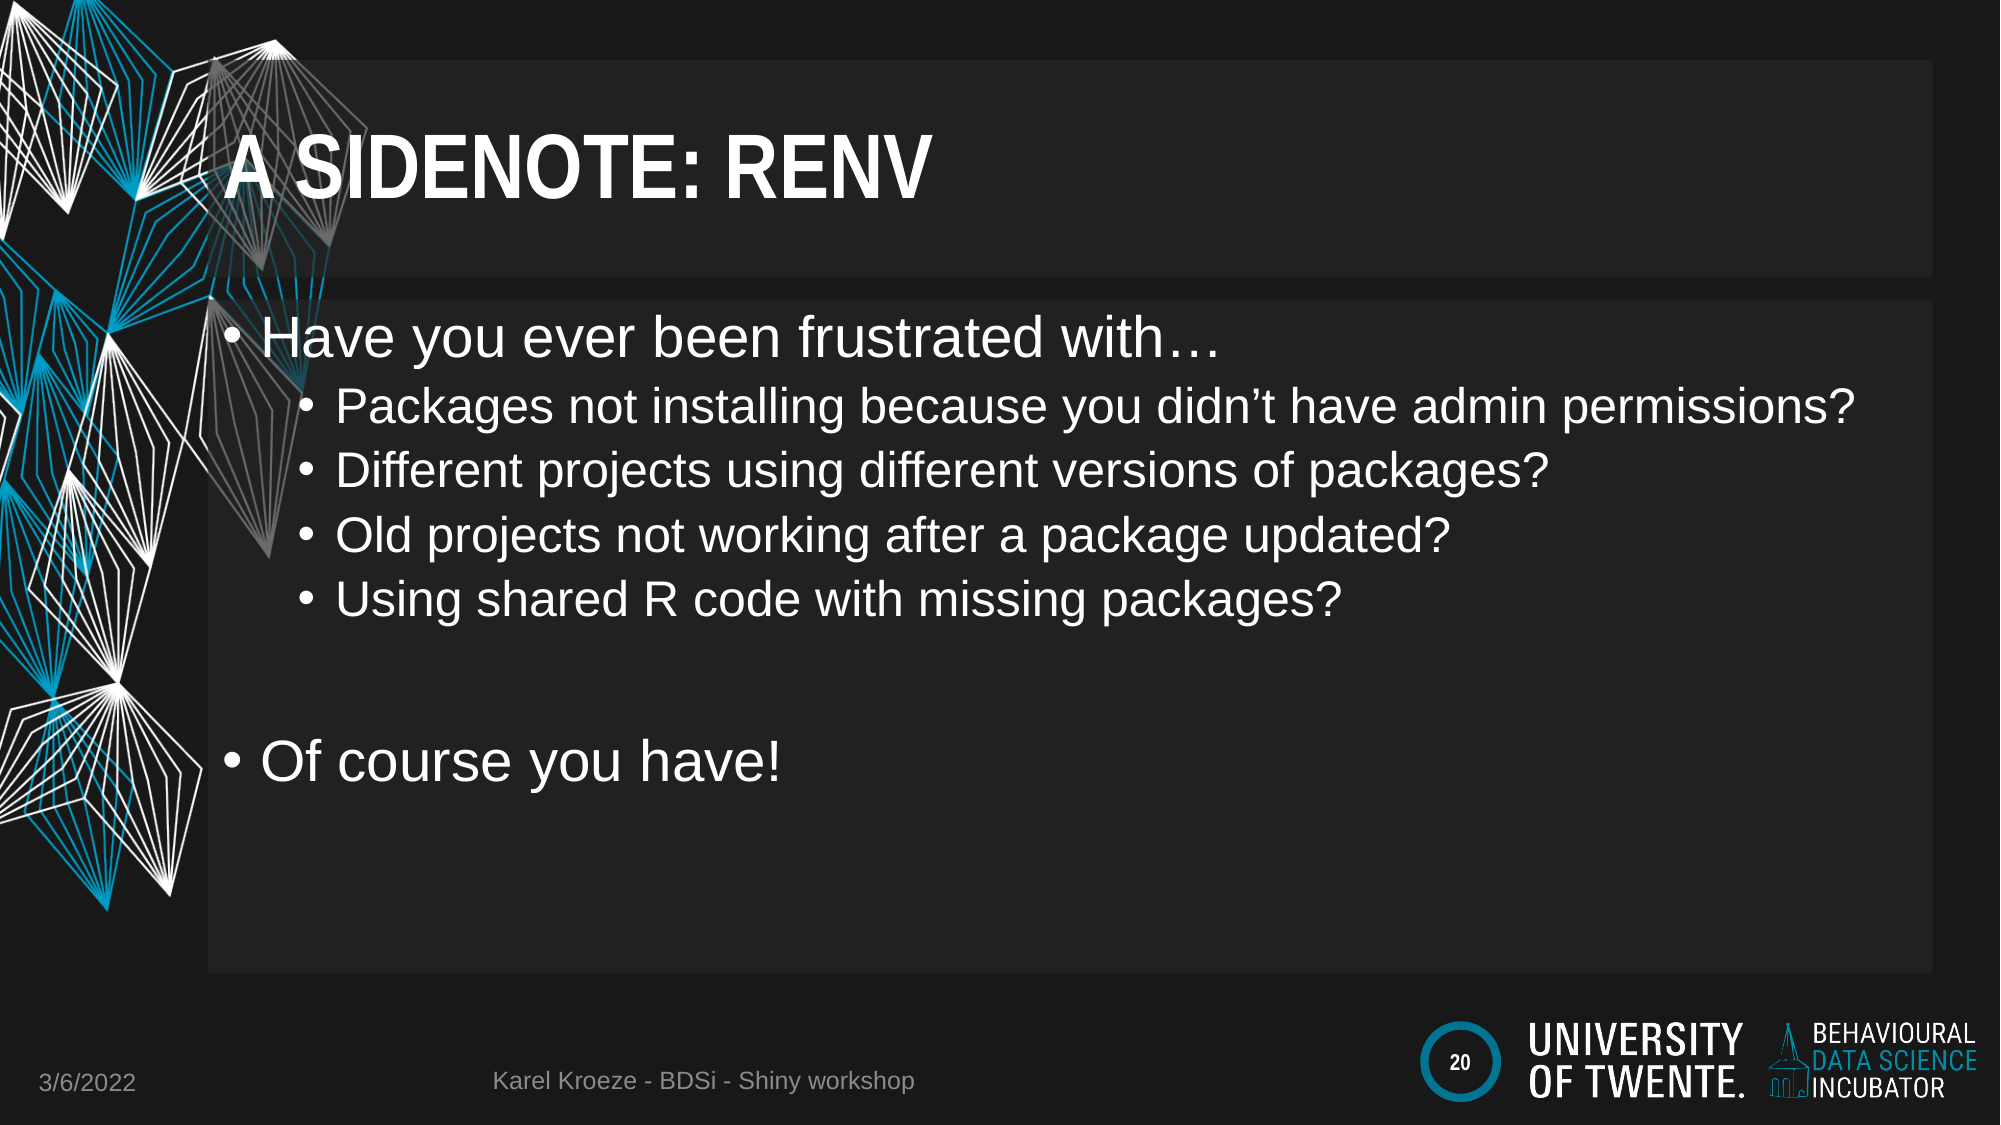

# A sidenote: RENV
Have you ever been frustrated with…
Packages not installing because you didn’t have admin permissions?
Different projects using different versions of packages?
Old projects not working after a package updated?
Using shared R code with missing packages?

Of course you have!

Karel Kroeze - BDSi - Shiny workshop
3/6/2022